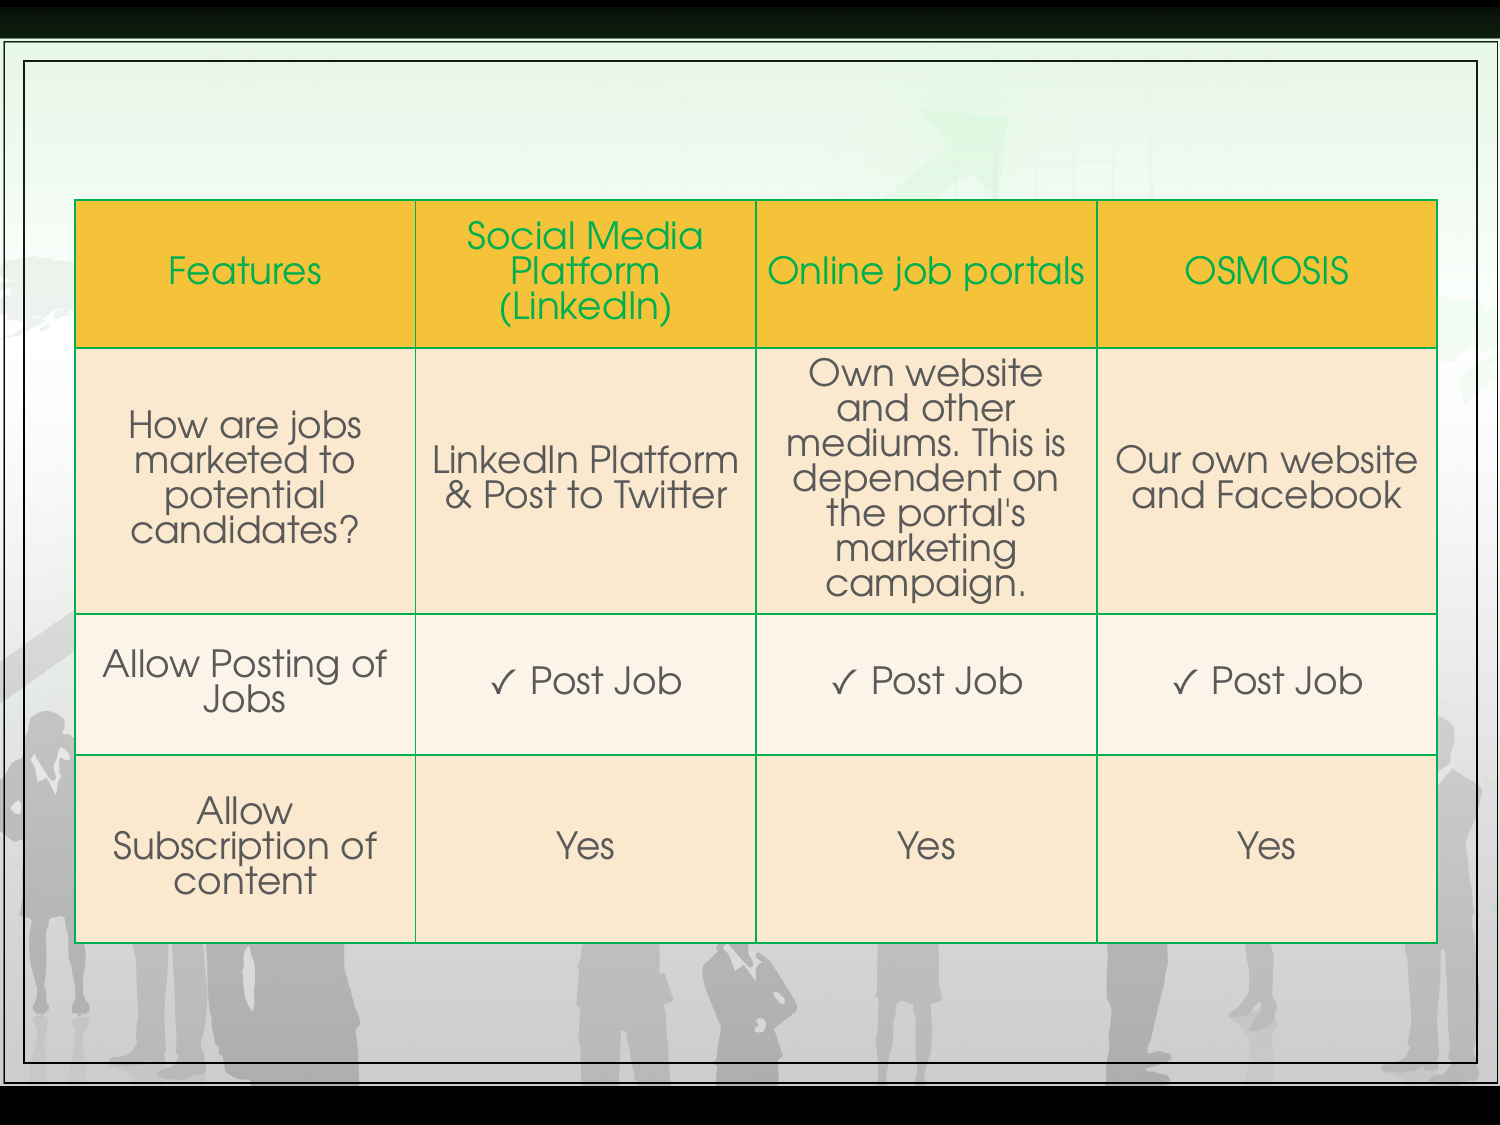

| Features | Social Media Platform (LinkedIn) | Online job portals | OSMOSIS |
| --- | --- | --- | --- |
| How are jobs marketed to potential candidates? | LinkedIn Platform & Post to Twitter | Own website and other mediums. This is dependent on the portal's marketing campaign. | Our own website and Facebook |
| Allow Posting of Jobs | ✓ Post Job | ✓ Post Job | ✓ Post Job |
| Allow Subscription of content | Yes | Yes | Yes |